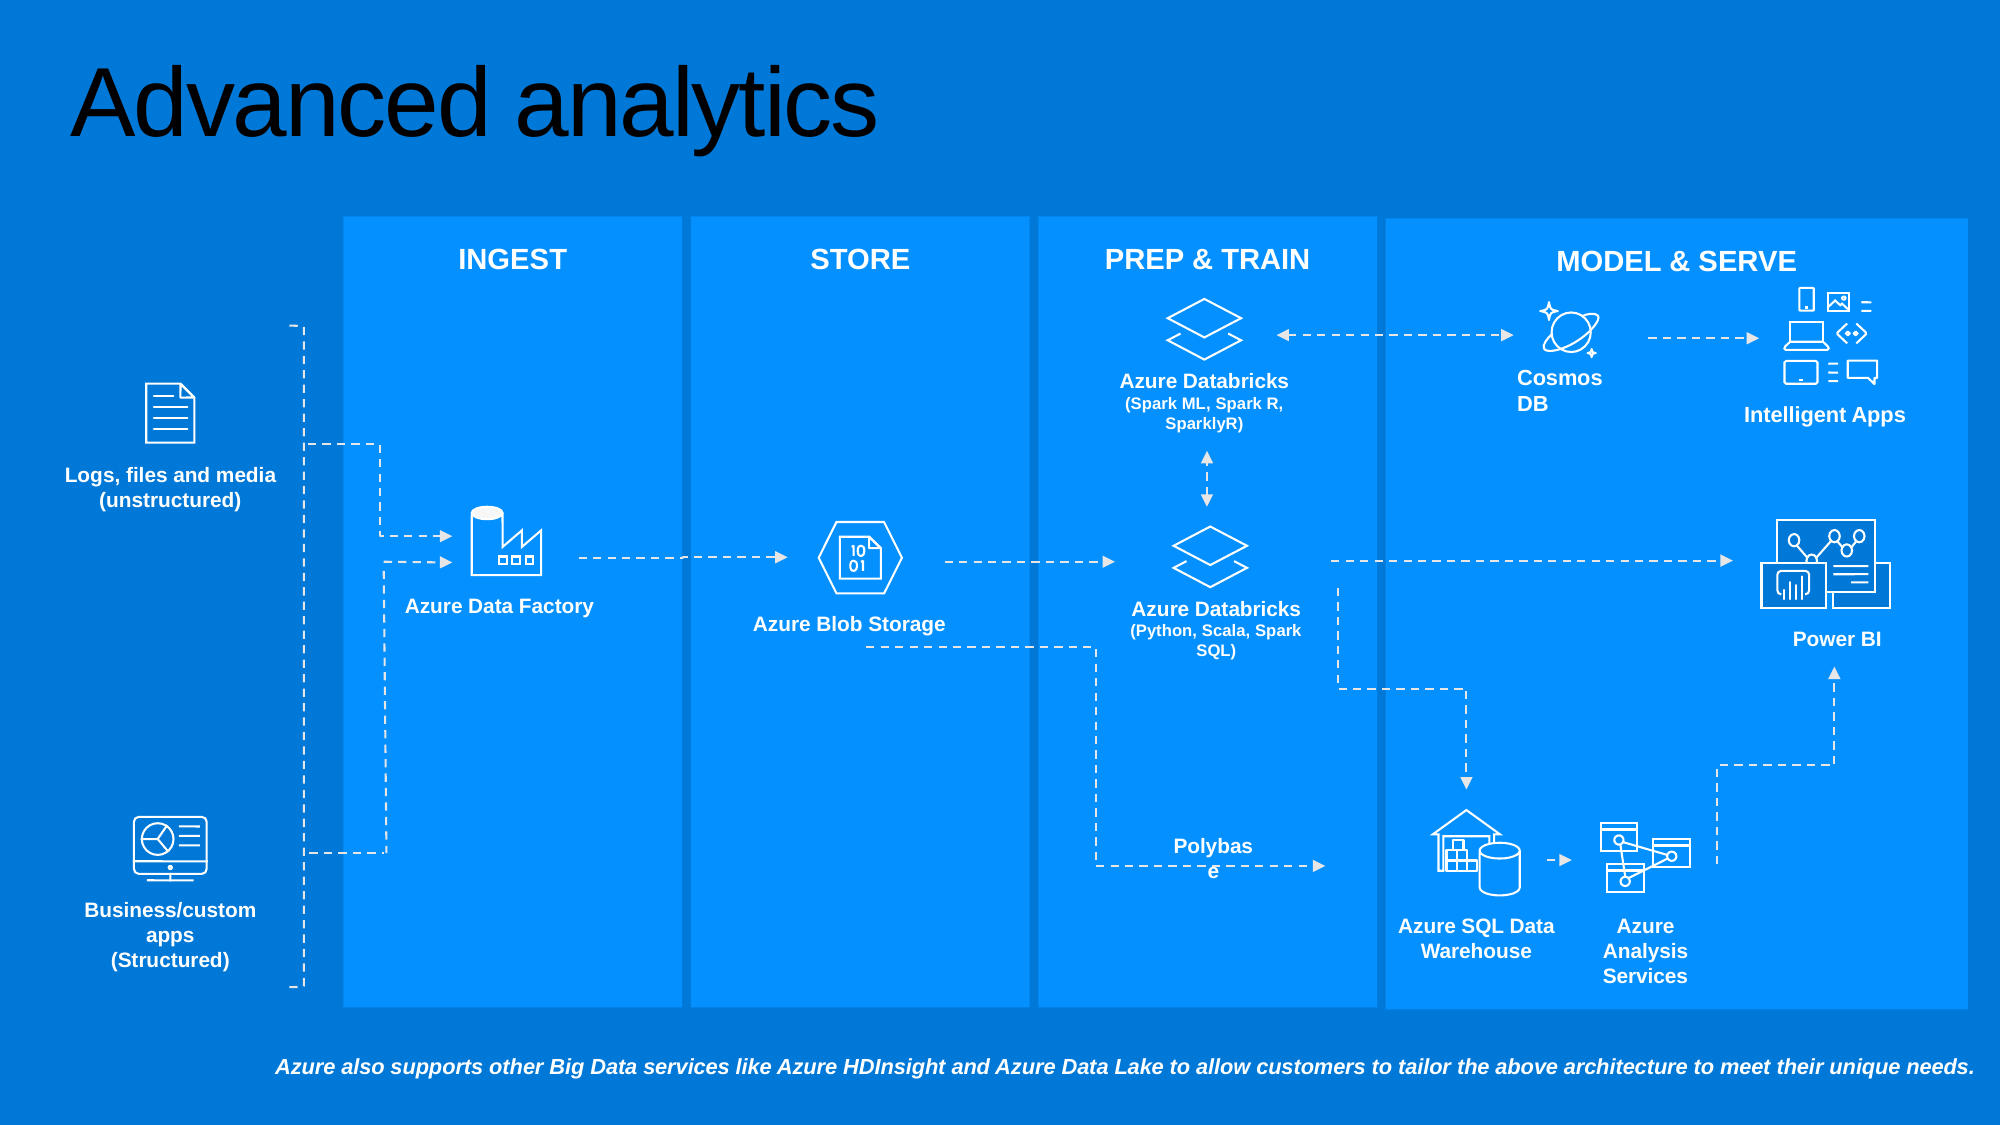

# Advanced analytics
INGEST
STORE
PREP & TRAIN
MODEL & SERVE

Cosmos DB
Azure Databricks
(Spark ML, Spark R, SparklyR)

Logs, files and media
(unstructured)
Intelligent Apps

Azure Data Factory

Azure Databricks
(Python, Scala, Spark SQL)

Azure Blob Storage
Power BI

Business/custom apps
(Structured)

Polybase
Azure SQL Data Warehouse
Azure Analysis Services
Azure also supports other Big Data services like Azure HDInsight and Azure Data Lake to allow customers to tailor the above architecture to meet their unique needs.